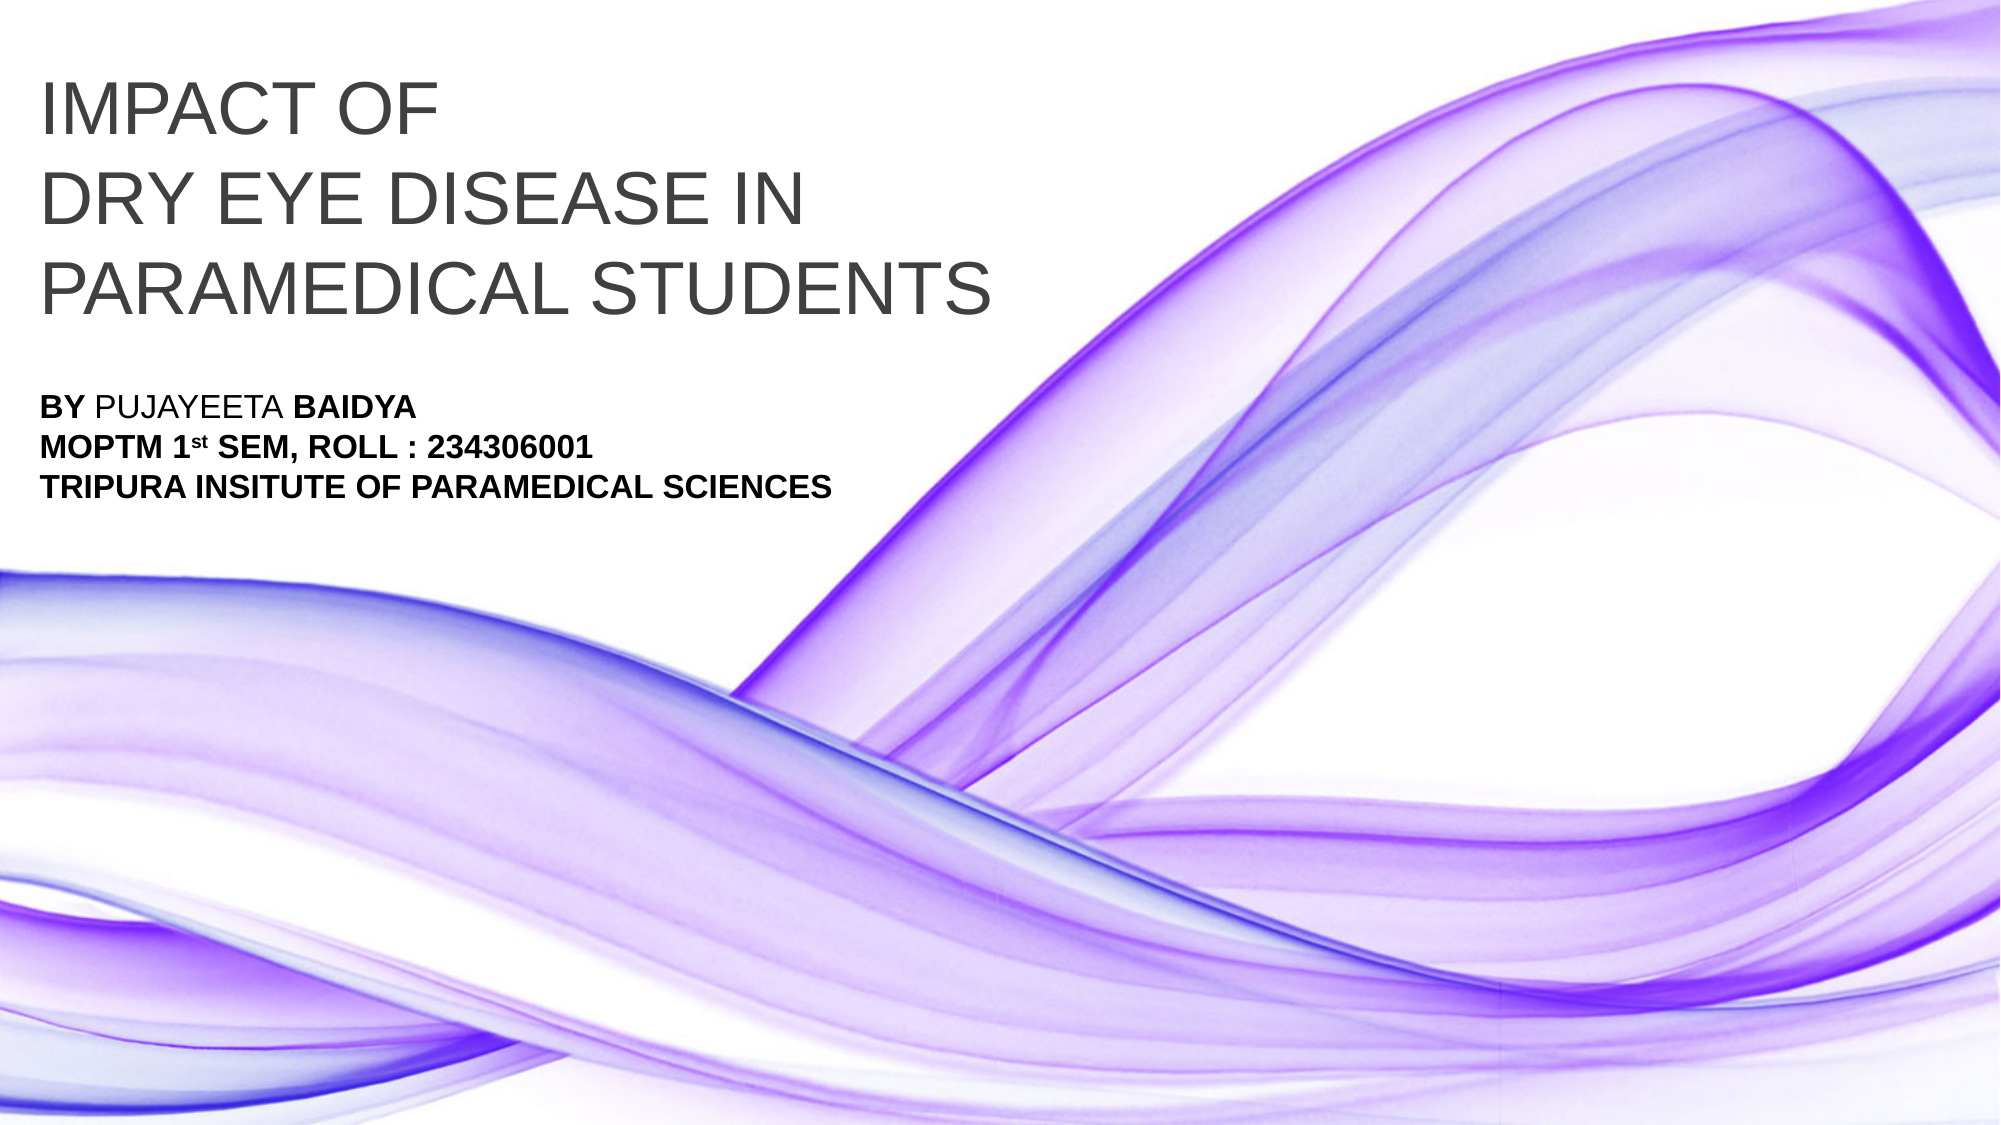

IMPACT OF
DRY EYE DISEASE IN PARAMEDICAL STUDENTS
BY PUJAYEETA BAIDYA
MOPTM 1st SEM, ROLL : 234306001
TRIPURA INSITUTE OF PARAMEDICAL SCIENCES